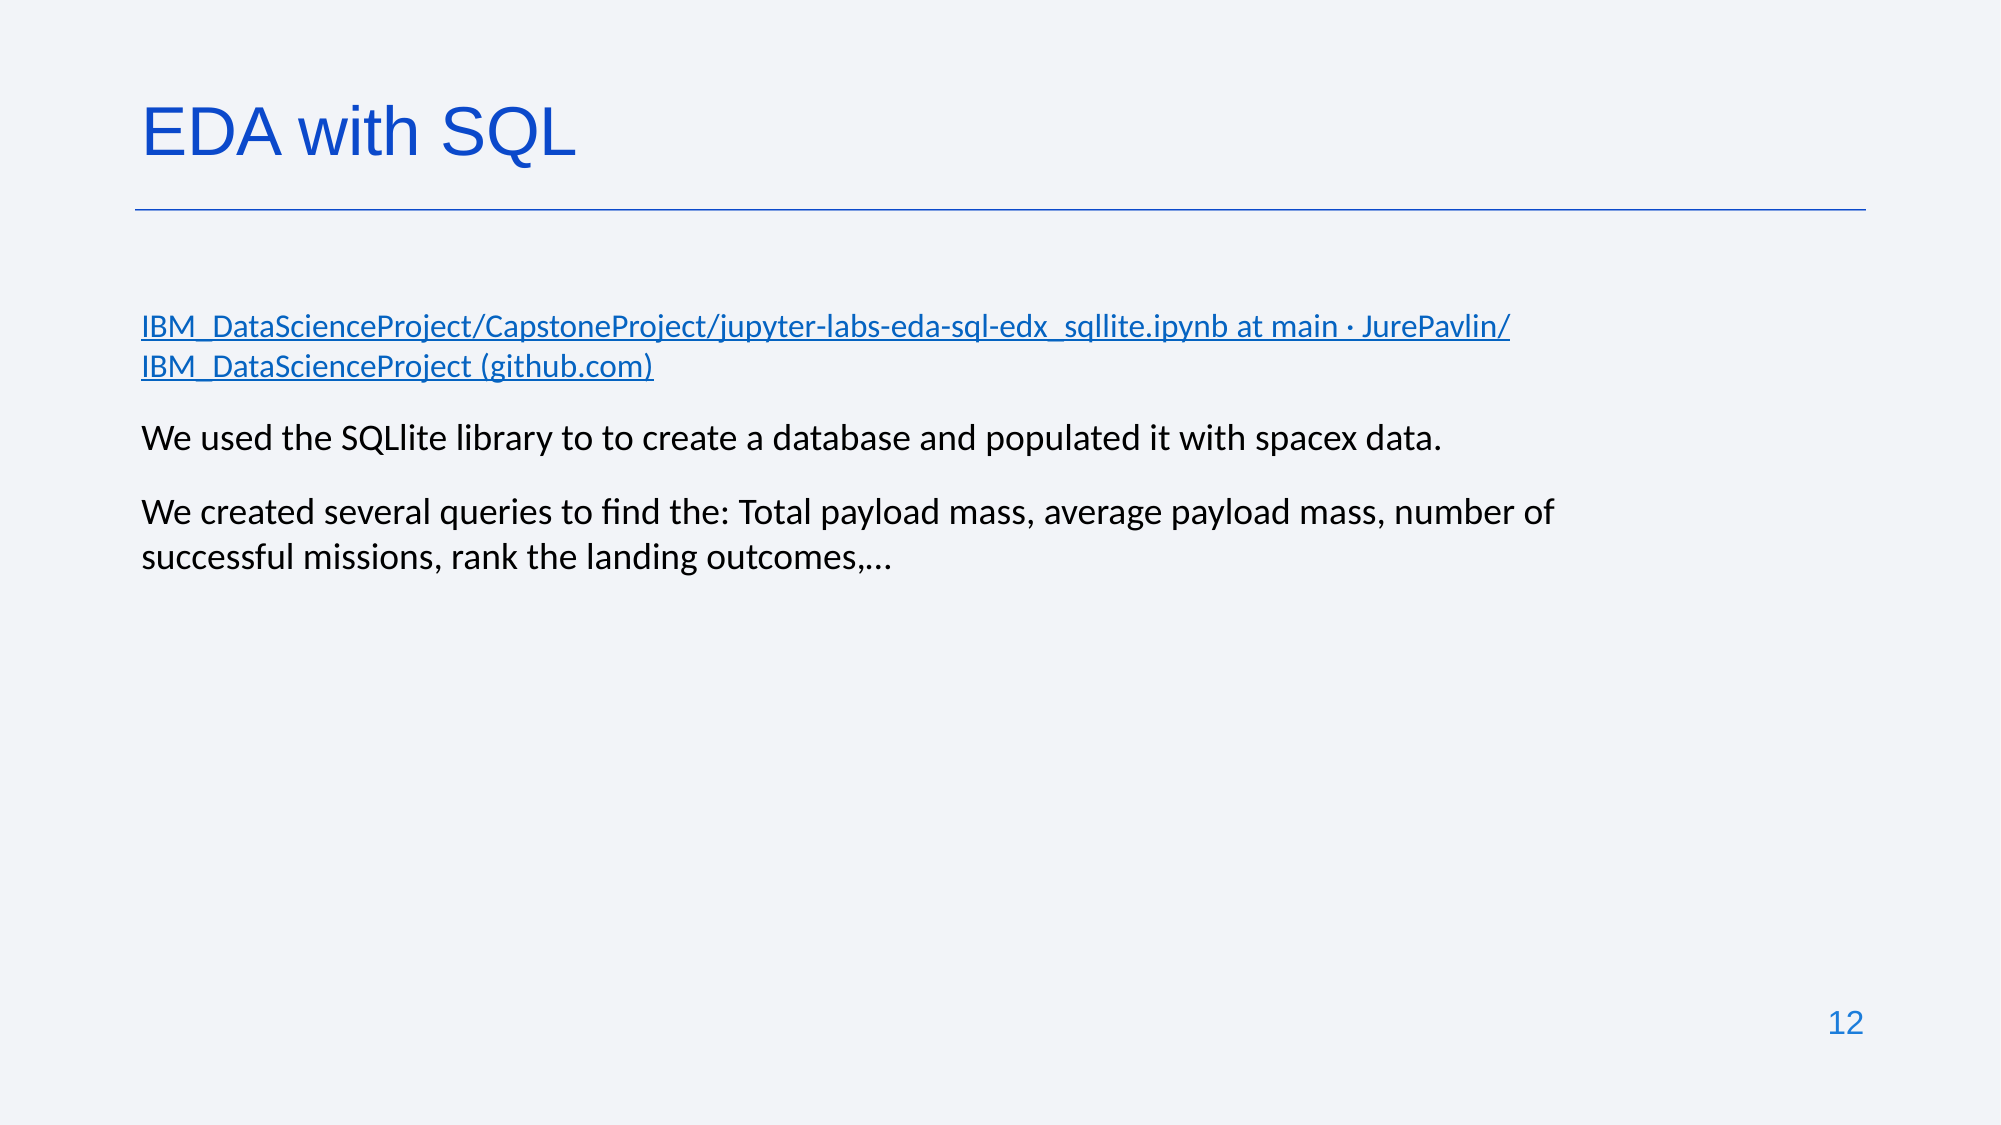

EDA with SQL
IBM_DataScienceProject/CapstoneProject/jupyter-labs-eda-sql-edx_sqllite.ipynb at main · JurePavlin/IBM_DataScienceProject (github.com)
We used the SQLlite library to to create a database and populated it with spacex data.
We created several queries to find the: Total payload mass, average payload mass, number of successful missions, rank the landing outcomes,…
12